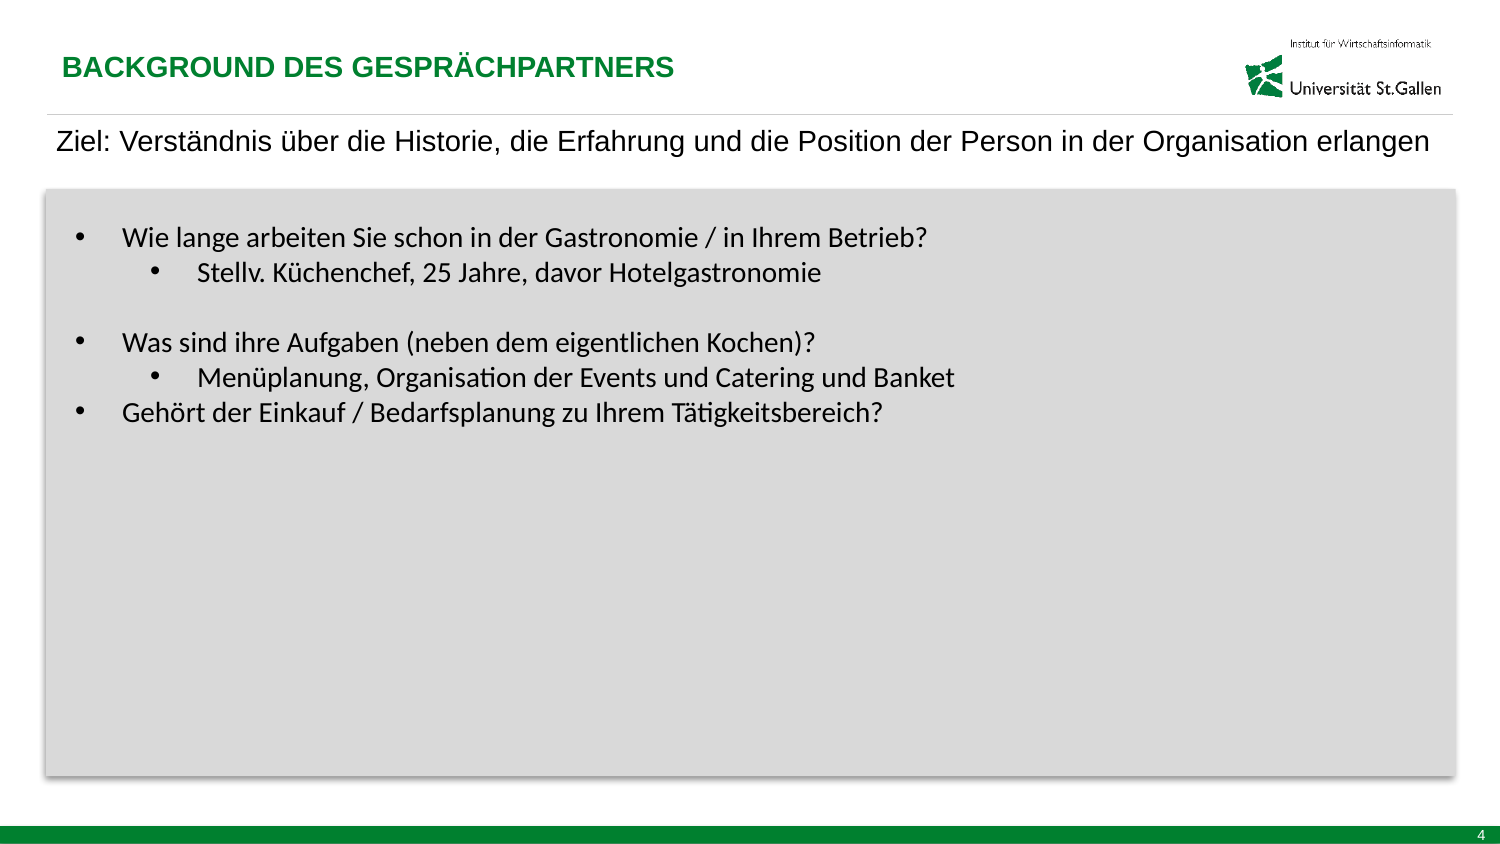

BACKGROUND DES GESPRÄCHPARTNERS

Ziel: Verständnis über die Historie, die Erfahrung und die Position der Person in der Organisation erlangen
Wie lange arbeiten Sie schon in der Gastronomie / in Ihrem Betrieb?
Stellv. Küchenchef, 25 Jahre, davor Hotelgastronomie

Was sind ihre Aufgaben (neben dem eigentlichen Kochen)?
Menüplanung, Organisation der Events und Catering und Banket
Gehört der Einkauf / Bedarfsplanung zu Ihrem Tätigkeitsbereich?